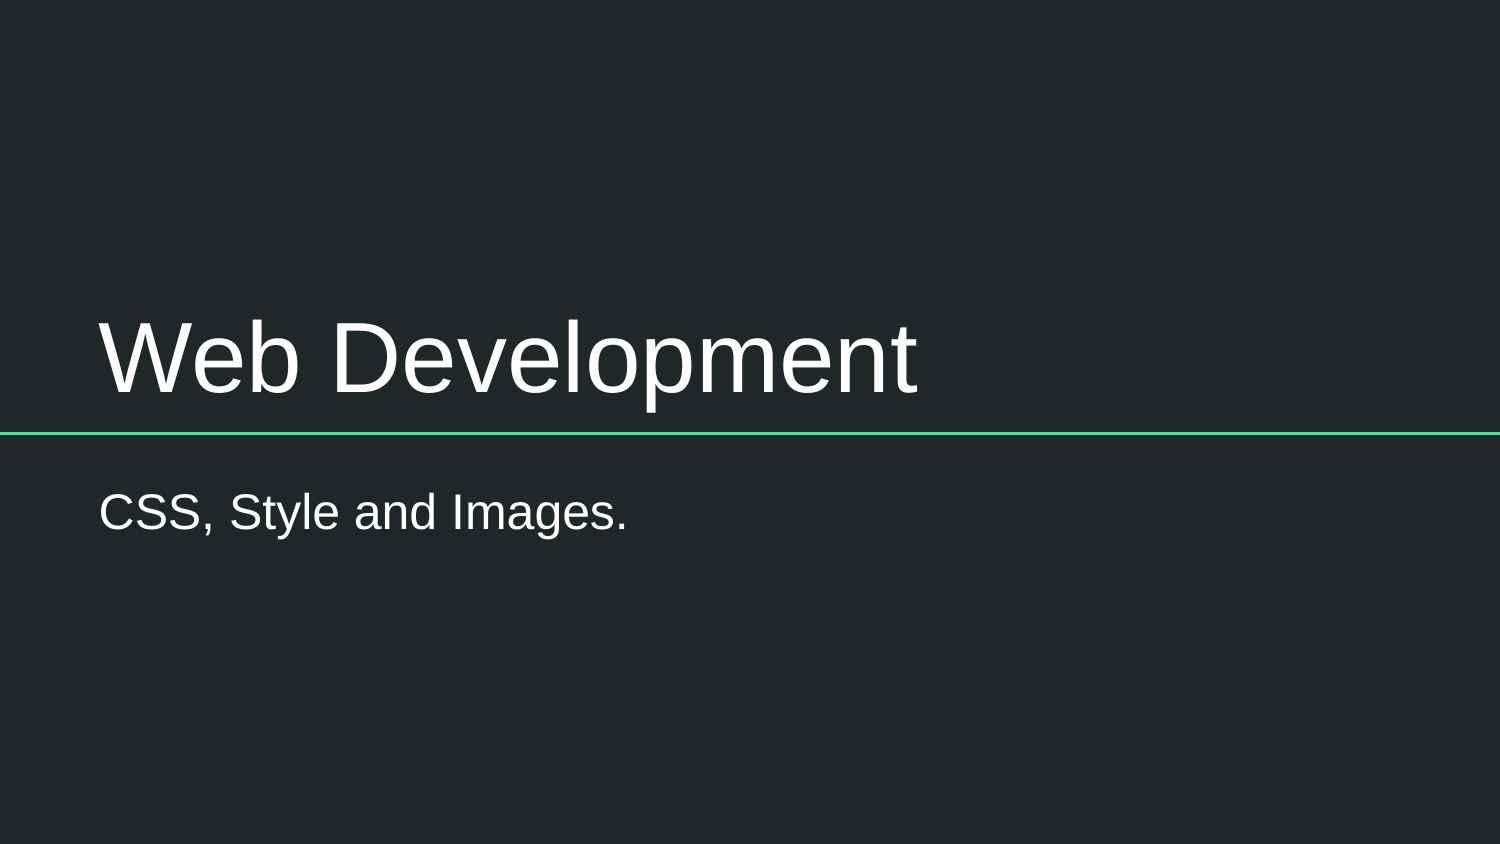

# Web Development
CSS, Style and Images.